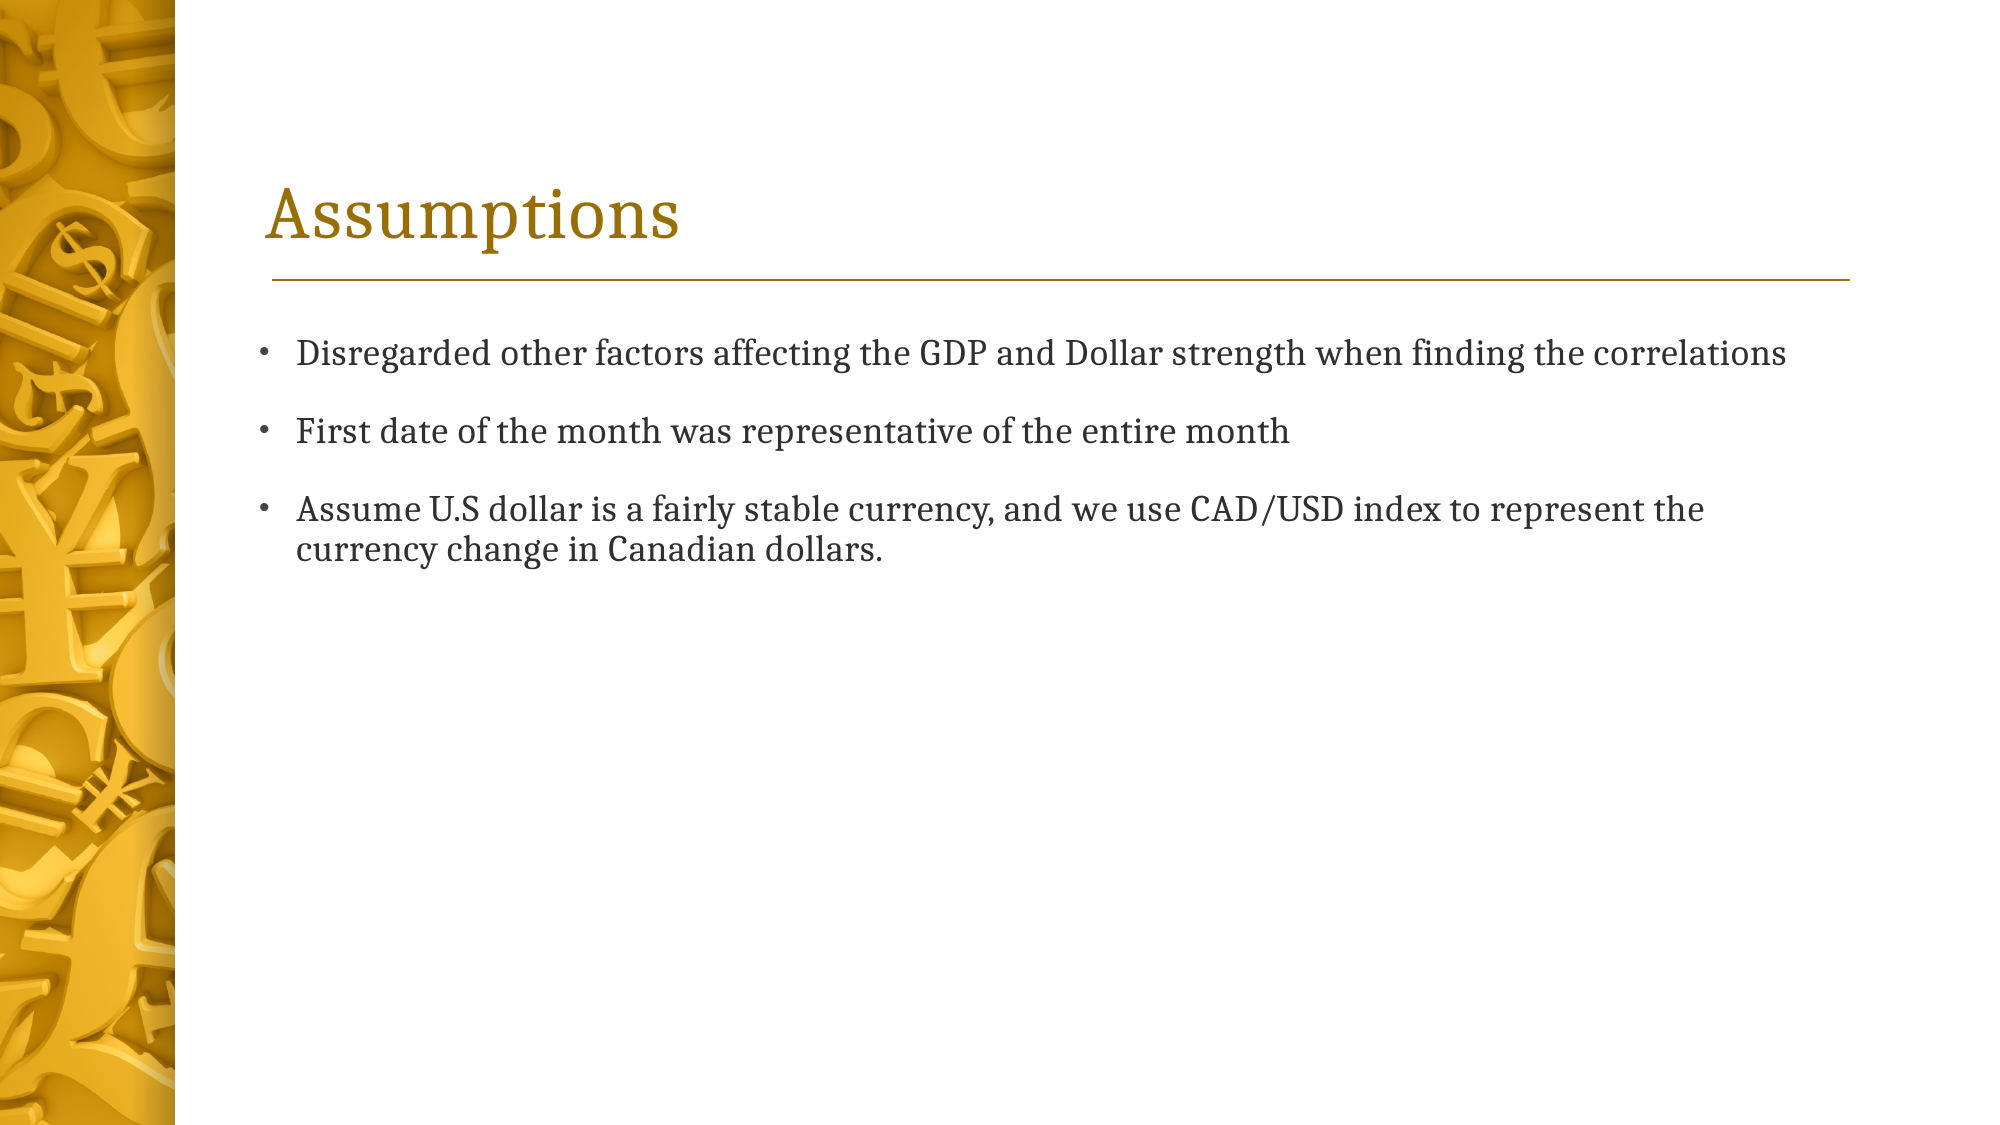

# Assumptions
Disregarded other factors affecting the GDP and Dollar strength when finding the correlations
First date of the month was representative of the entire month
Assume U.S dollar is a fairly stable currency, and we use CAD/USD index to represent the currency change in Canadian dollars.